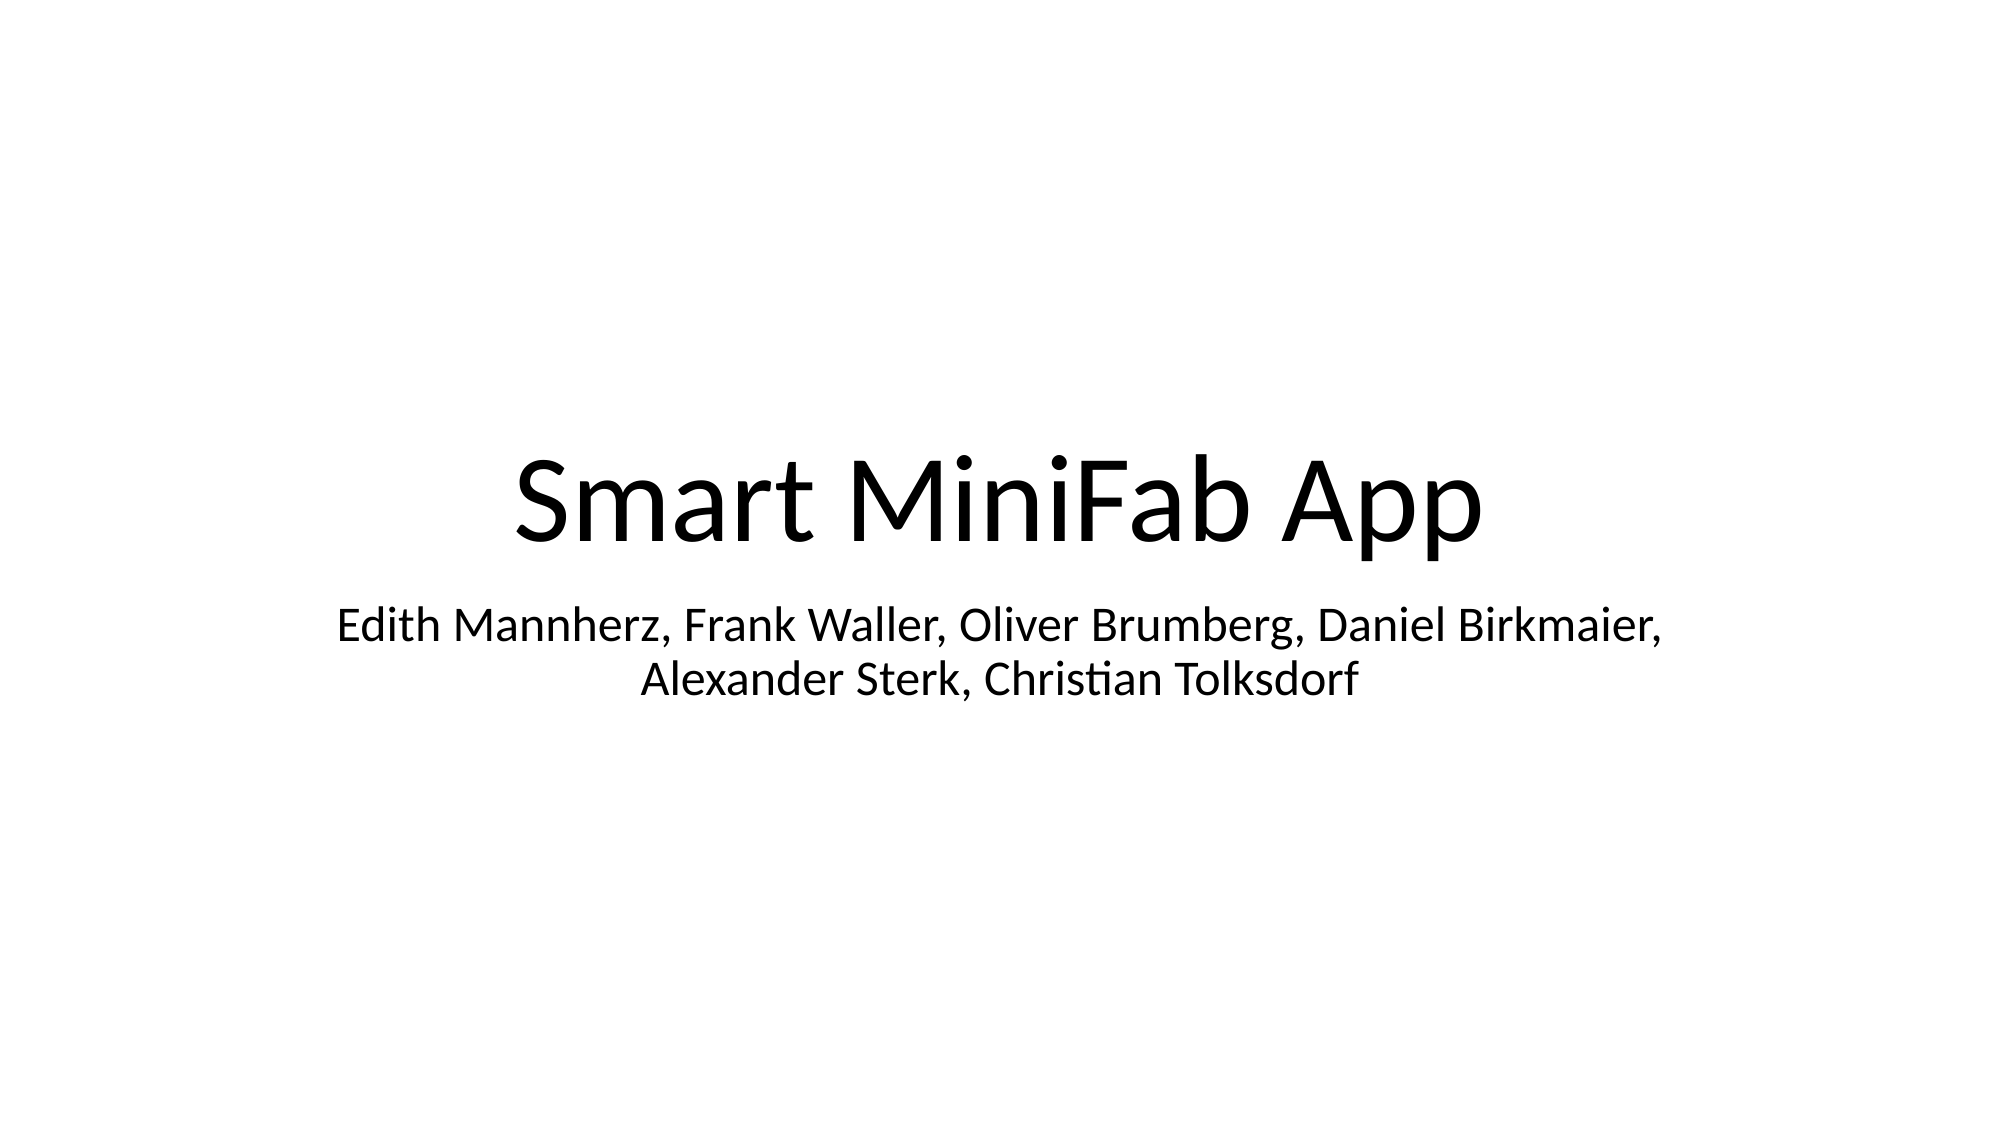

# Smart MiniFab App
Edith Mannherz, Frank Waller, Oliver Brumberg, Daniel Birkmaier, Alexander Sterk, Christian Tolksdorf